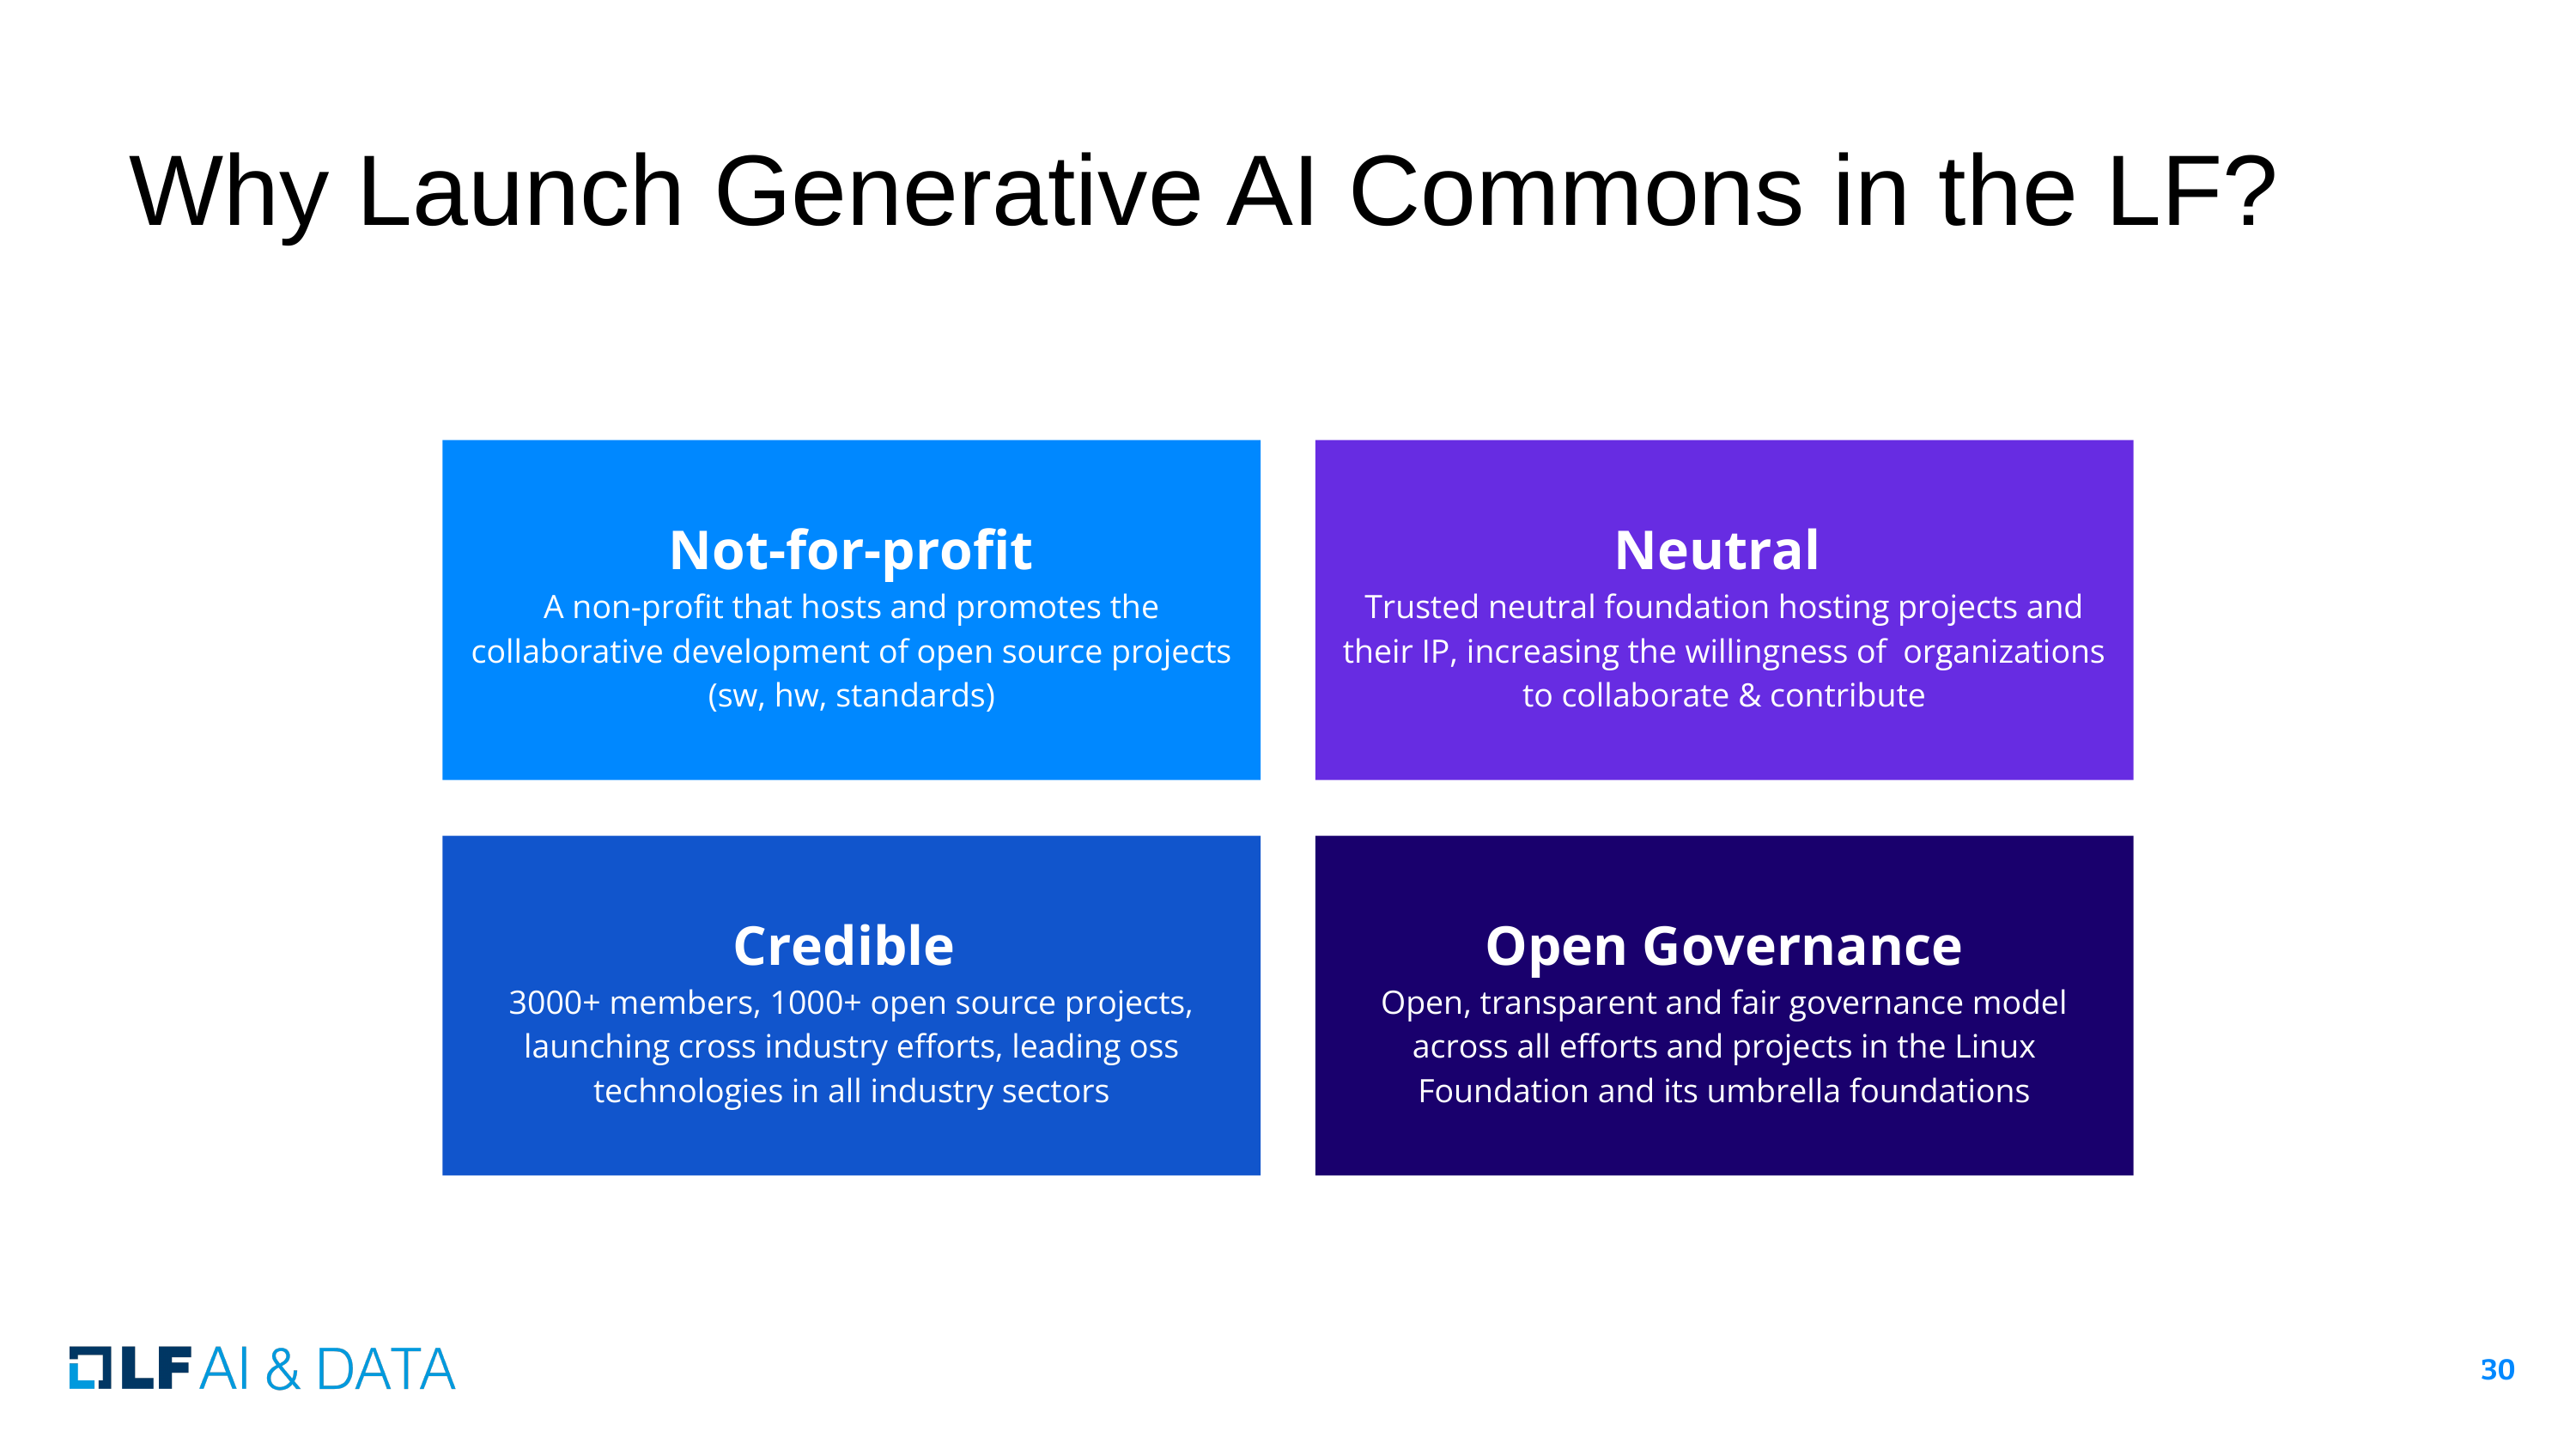

# Why Launch Generative AI Commons in the LF?
Not-for-profit
A non-profit that hosts and promotes the collaborative development of open source projects (sw, hw, standards)
Neutral
Trusted neutral foundation hosting projects and their IP, increasing the willingness of  organizations to collaborate & contribute

Open Governance
Open, transparent and fair governance model across all efforts and projects in the Linux Foundation and its umbrella foundations
Credible
3000+ members, 1000+ open source projects, launching cross industry efforts, leading oss technologies in all industry sectors
30